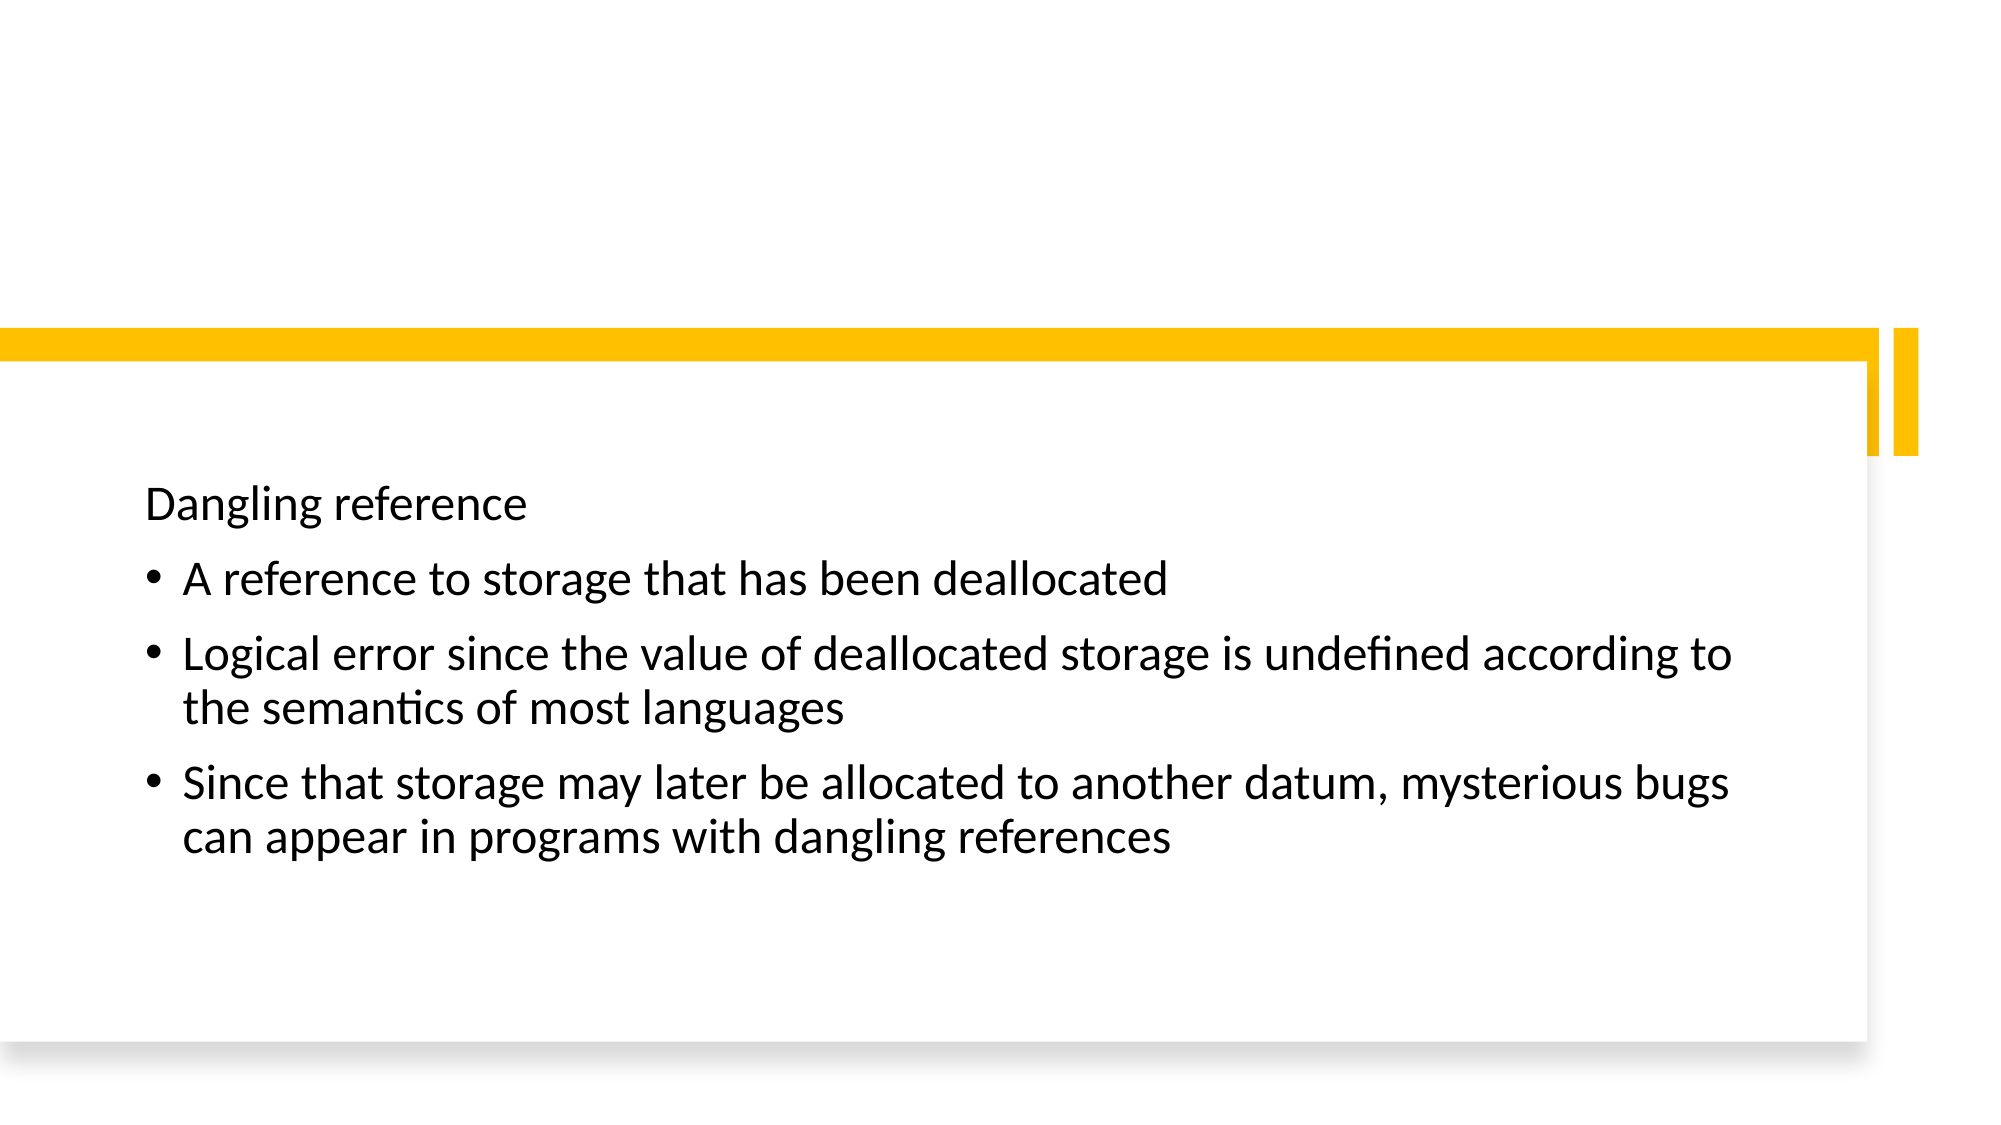

Dangling reference
A reference to storage that has been deallocated
Logical error since the value of deallocated storage is undefined according to the semantics of most languages
Since that storage may later be allocated to another datum, mysterious bugs can appear in programs with dangling references